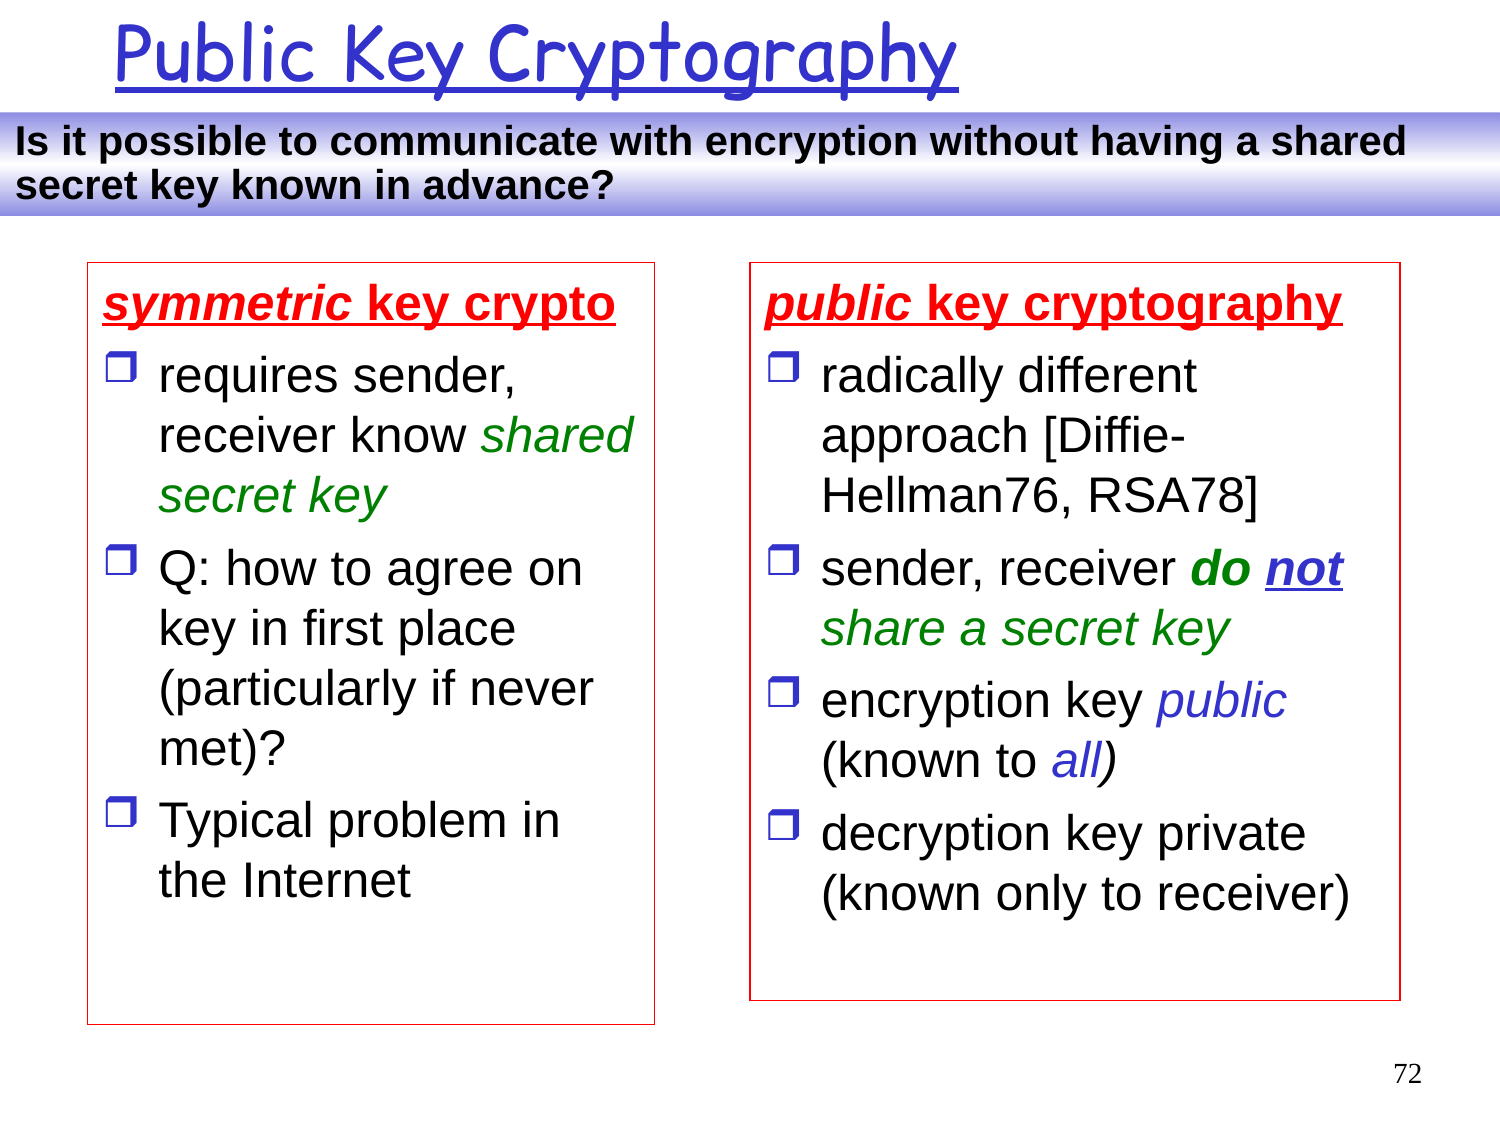

# Public Key Cryptography
Is it possible to communicate with encryption without having a shared secret key known in advance?
symmetric key crypto
requires sender, receiver know shared secret key
Q: how to agree on key in first place (particularly if never met)?
Typical problem in the Internet

public key cryptography
radically different approach [Diffie-Hellman76, RSA78]
sender, receiver do not share a secret key
encryption key public (known to all)
decryption key private (known only to receiver)